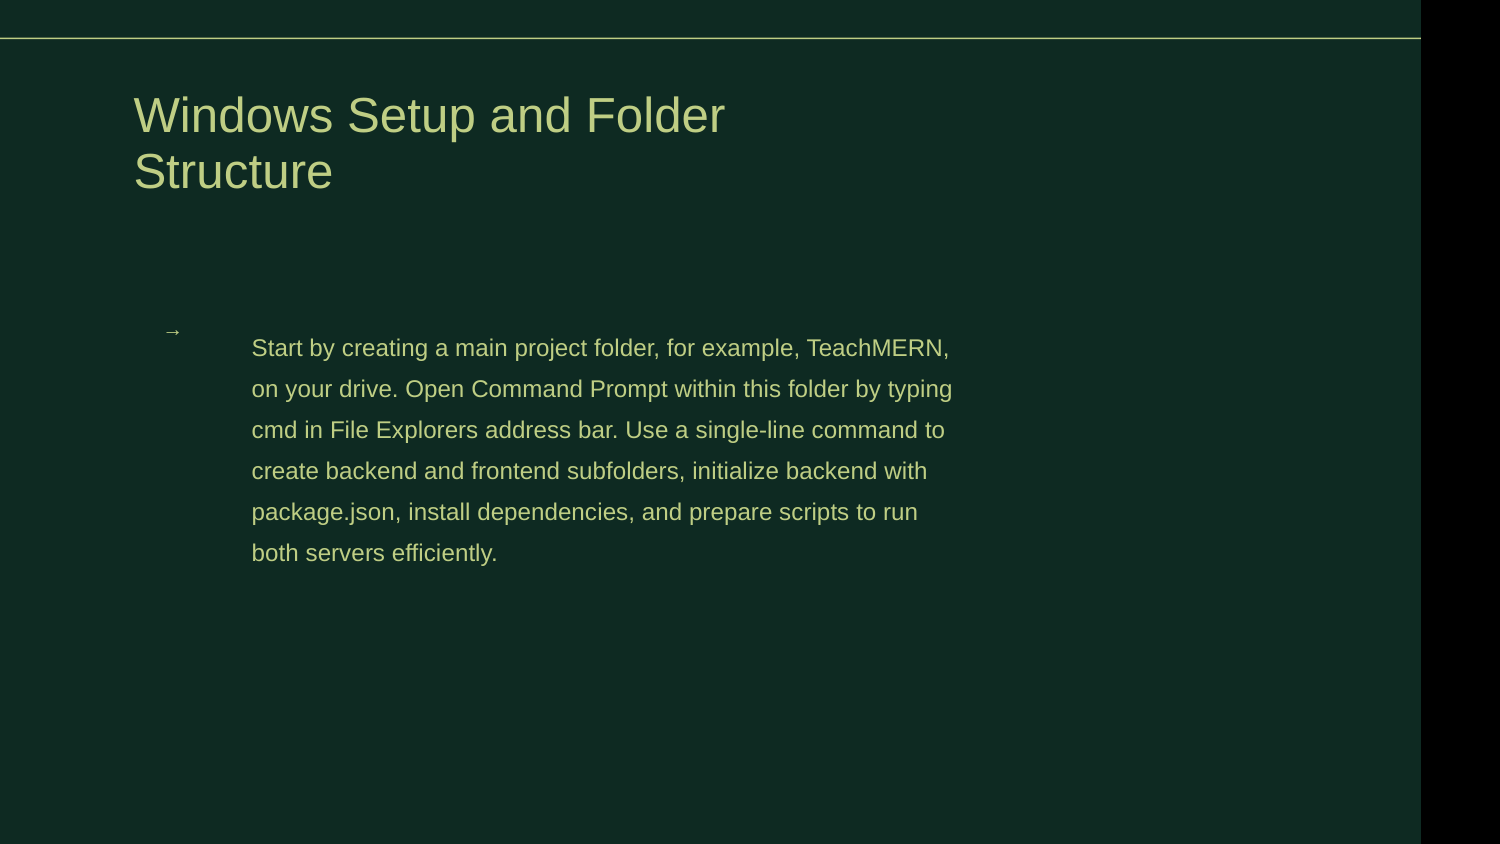

# Windows Setup and Folder Structure
Start by creating a main project folder, for example, TeachMERN, on your drive. Open Command Prompt within this folder by typing cmd in File Explorers address bar. Use a single-line command to create backend and frontend subfolders, initialize backend with package.json, install dependencies, and prepare scripts to run both servers efficiently.
→